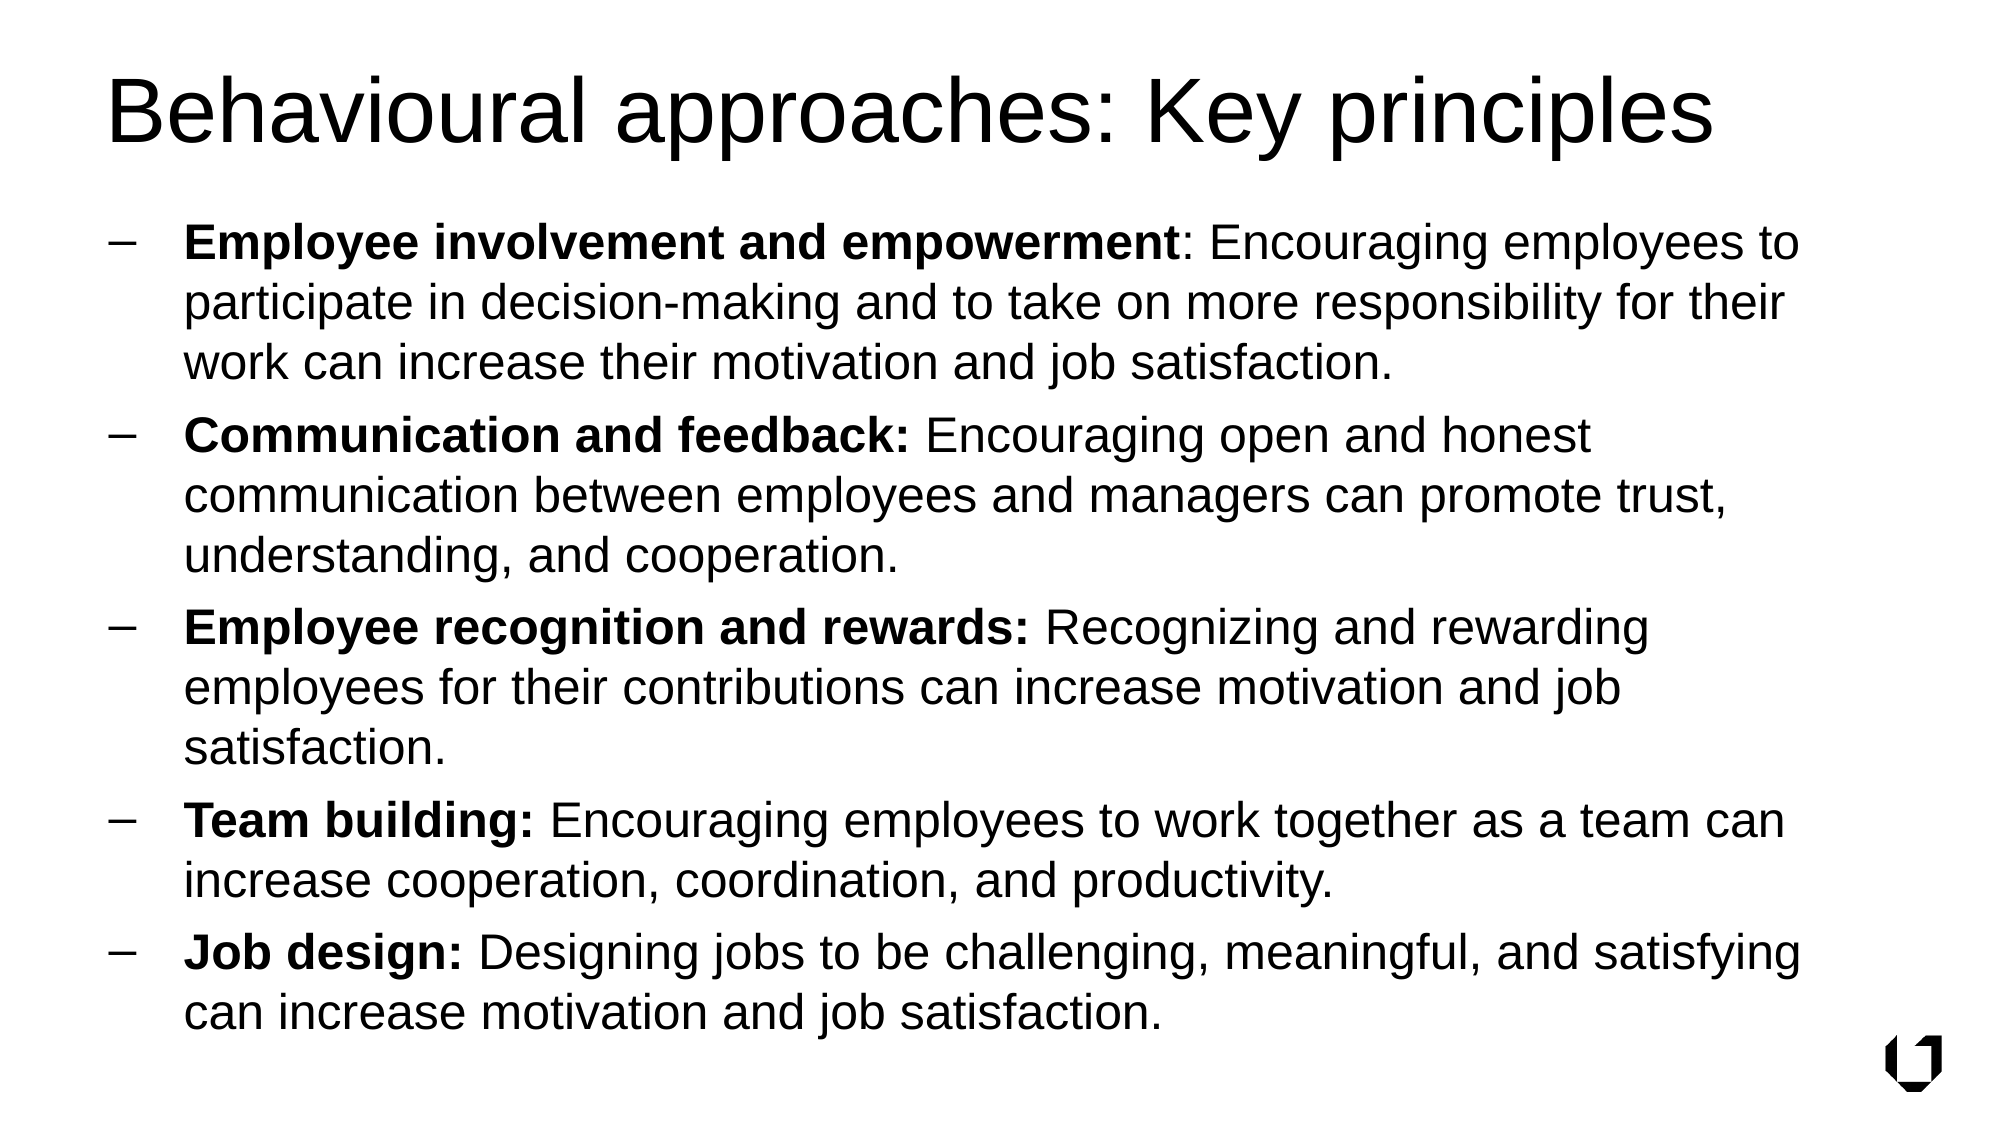

# Behavioural approaches: Key principles
Employee involvement and empowerment: Encouraging employees to participate in decision-making and to take on more responsibility for their work can increase their motivation and job satisfaction.
Communication and feedback: Encouraging open and honest communication between employees and managers can promote trust, understanding, and cooperation.
Employee recognition and rewards: Recognizing and rewarding employees for their contributions can increase motivation and job satisfaction.
Team building: Encouraging employees to work together as a team can increase cooperation, coordination, and productivity.
Job design: Designing jobs to be challenging, meaningful, and satisfying can increase motivation and job satisfaction.